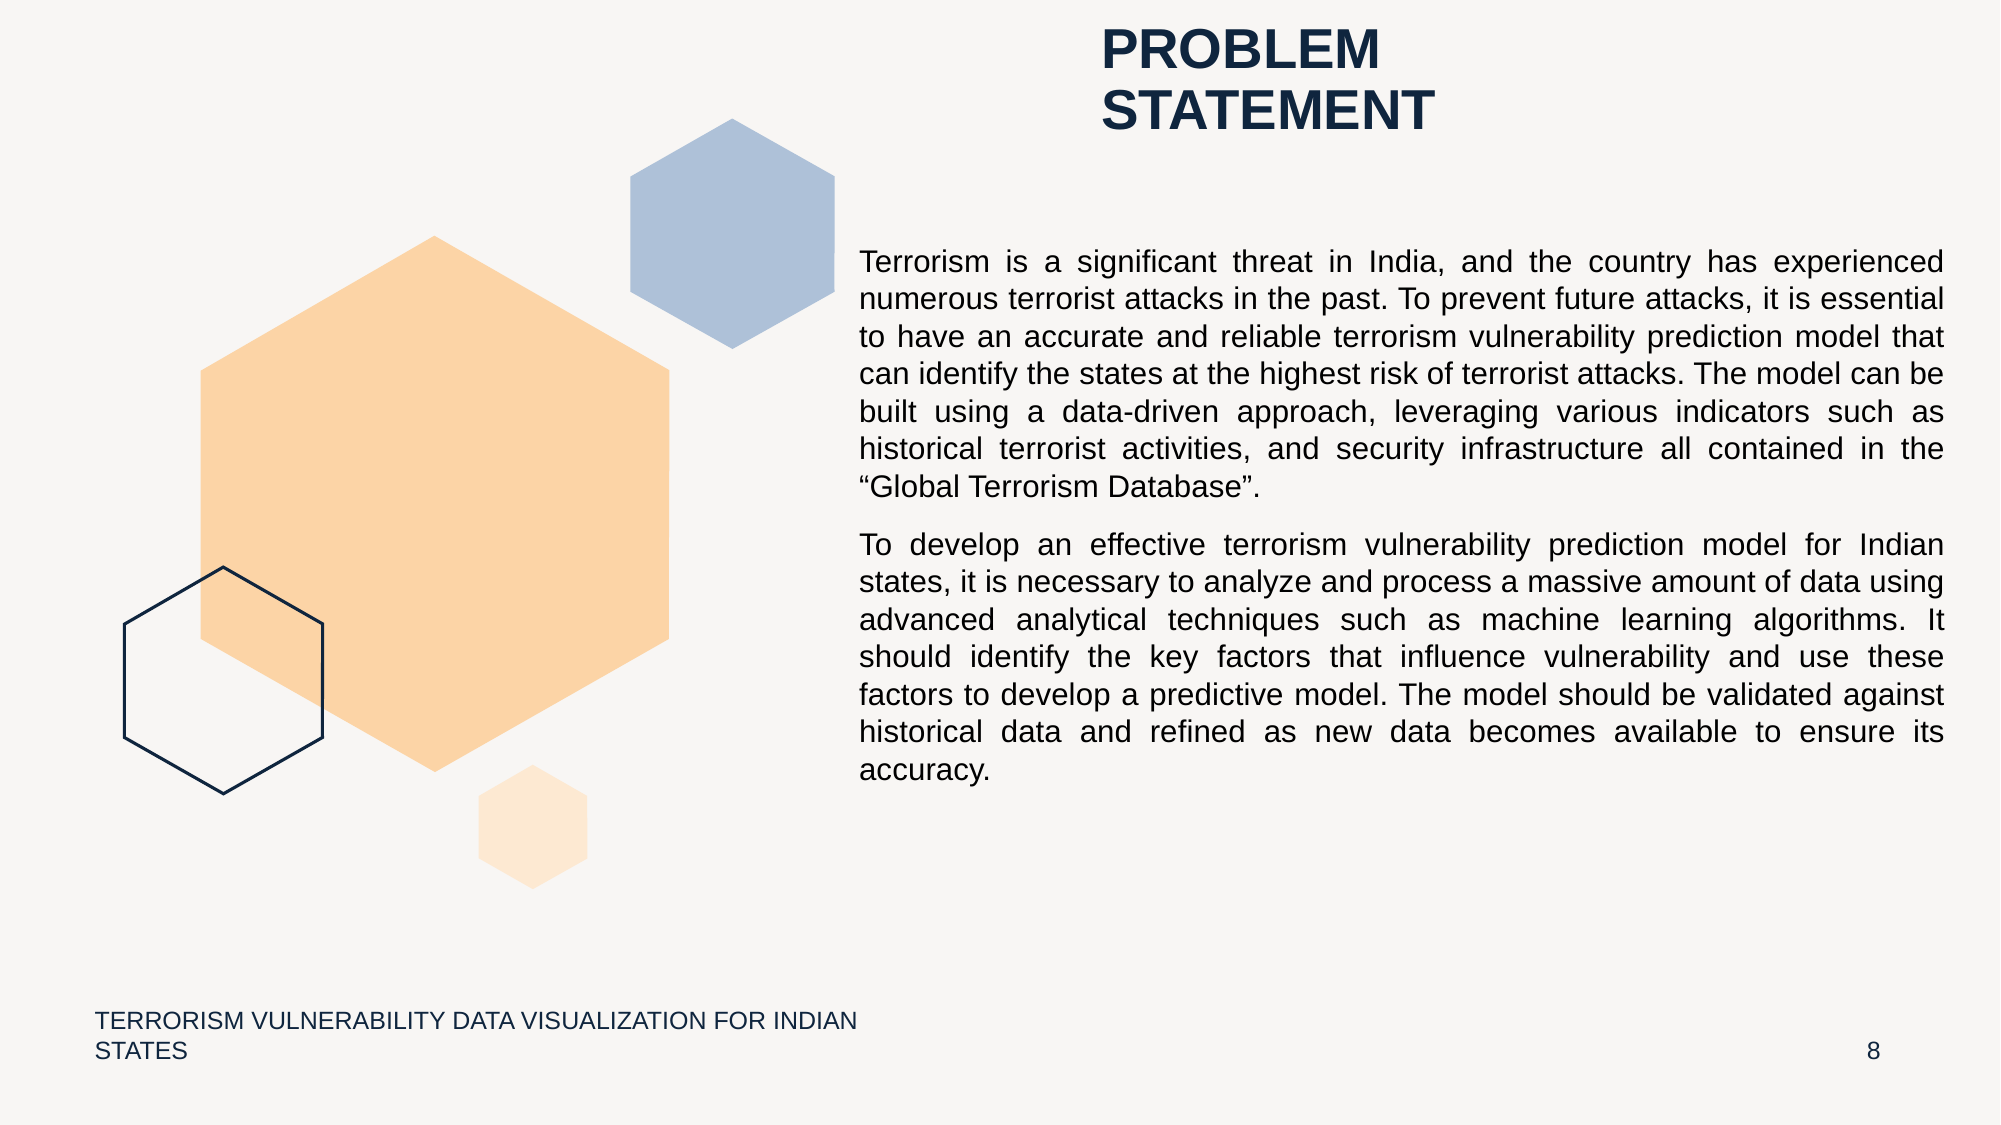

# PROBLEM STATEMENT
Terrorism is a significant threat in India, and the country has experienced numerous terrorist attacks in the past. To prevent future attacks, it is essential to have an accurate and reliable terrorism vulnerability prediction model that can identify the states at the highest risk of terrorist attacks. The model can be built using a data-driven approach, leveraging various indicators such as historical terrorist activities, and security infrastructure all contained in the “Global Terrorism Database”.
To develop an effective terrorism vulnerability prediction model for Indian states, it is necessary to analyze and process a massive amount of data using advanced analytical techniques such as machine learning algorithms. It should identify the key factors that influence vulnerability and use these factors to develop a predictive model. The model should be validated against historical data and refined as new data becomes available to ensure its accuracy.
TERRORISM VULNERABILITY DATA VISUALIZATION FOR INDIAN STATES

8